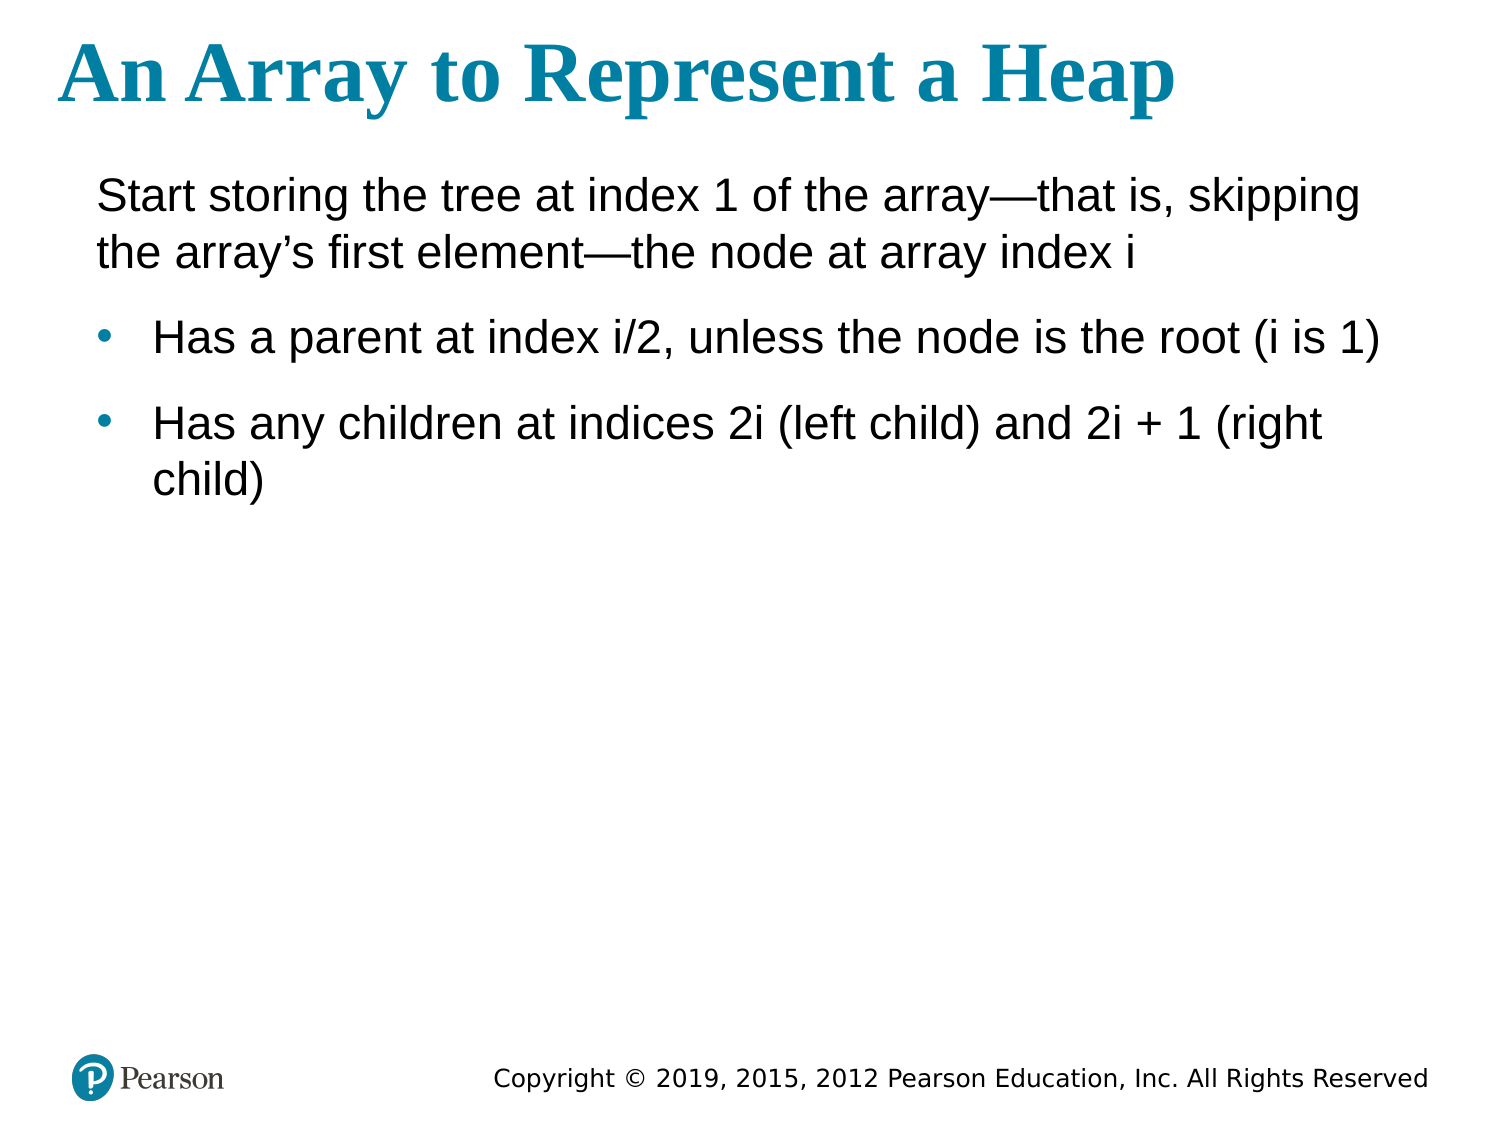

# An Array to Represent a Heap
Start storing the tree at index 1 of the array—that is, skipping the array’s first element—the node at array index i
Has a parent at index i/2, unless the node is the root (i is 1)
Has any children at indices 2i (left child) and 2i + 1 (right child)
5